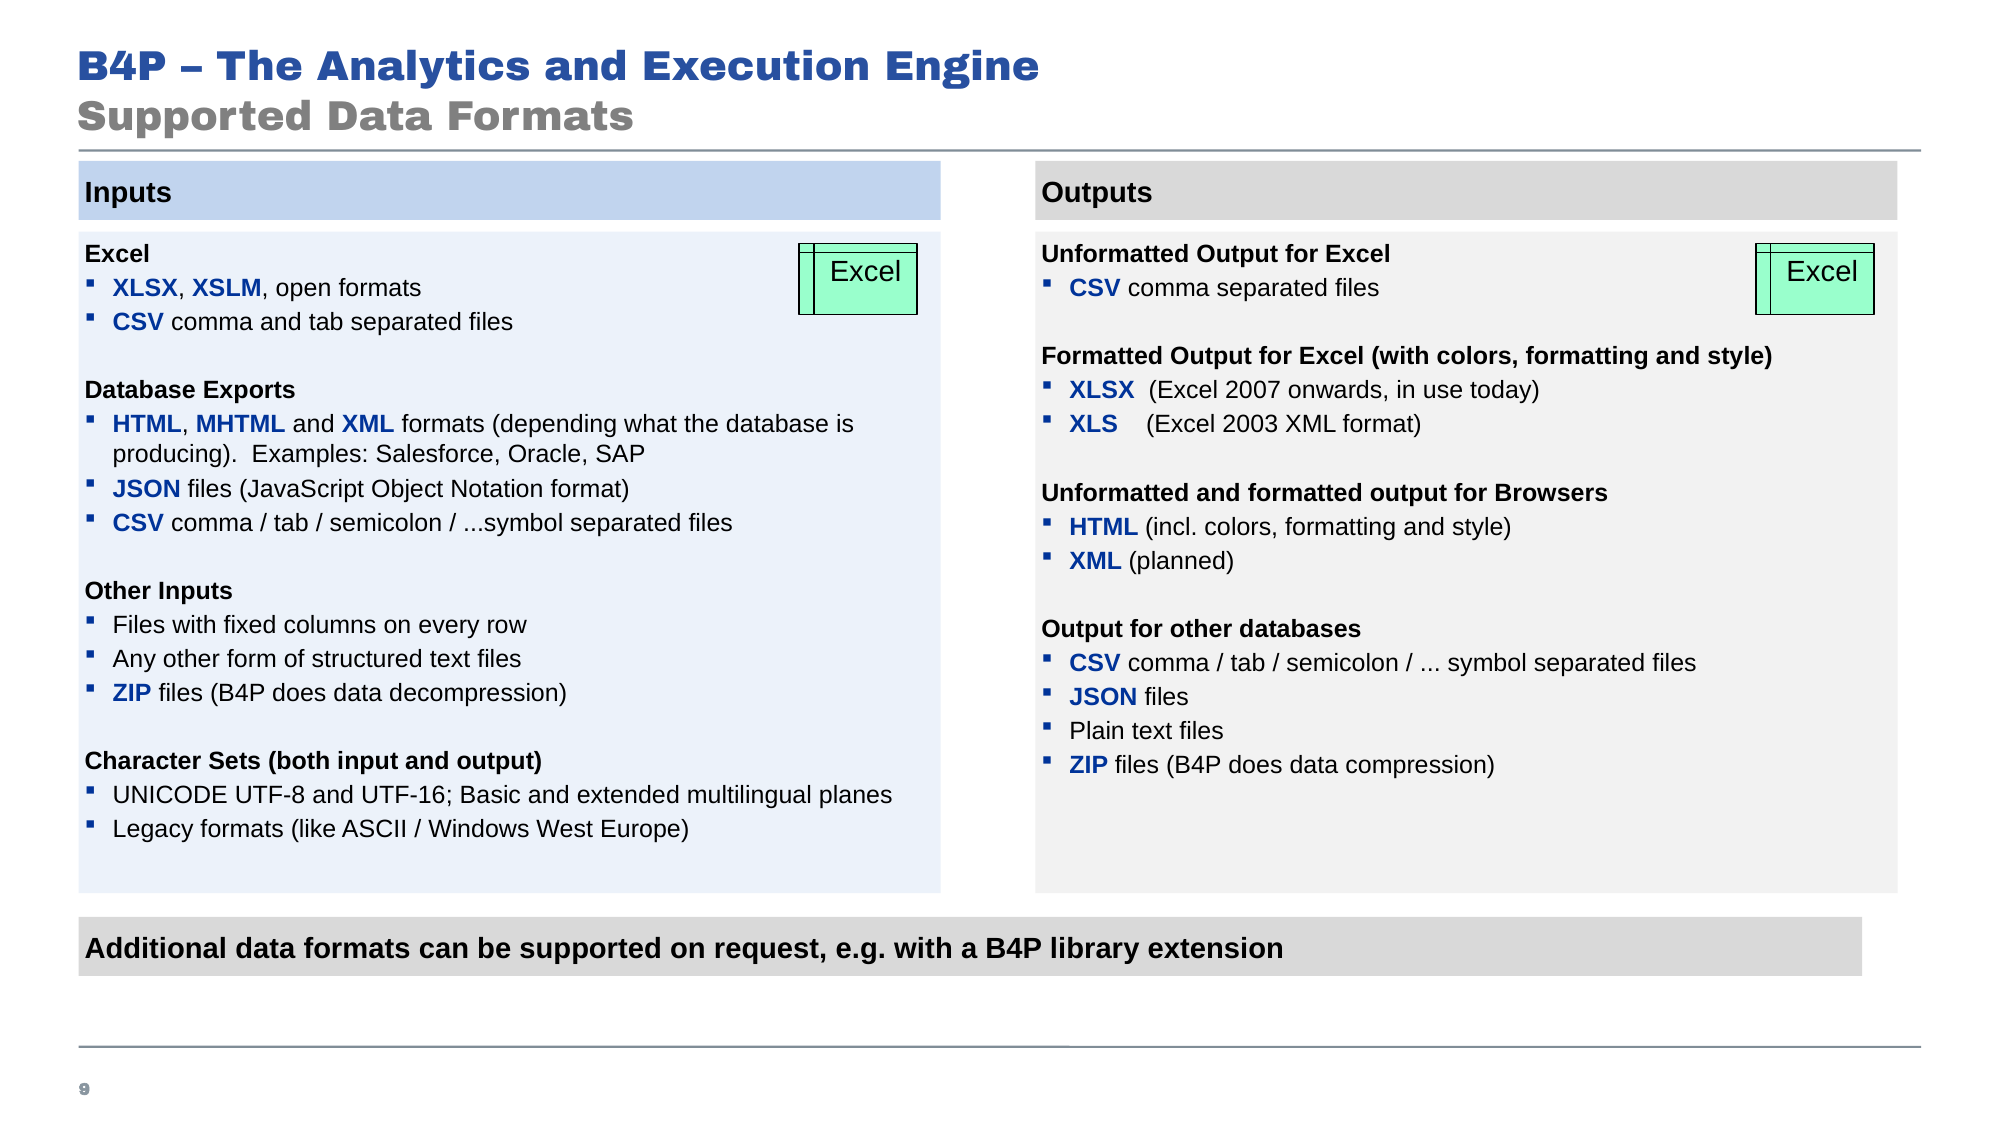

# B4P – The Analytics and Execution Engine Supported Data Formats
Inputs
Outputs
Excel
XLSX, XSLM, open formats
CSV comma and tab separated files

Database Exports
HTML, MHTML and XML formats (depending what the database is producing).  Examples: Salesforce, Oracle, SAP
JSON files (JavaScript Object Notation format)
CSV comma / tab / semicolon / ...symbol separated files

Other Inputs
Files with fixed columns on every row
Any other form of structured text files
ZIP files (B4P does data decompression)

Character Sets (both input and output)
UNICODE UTF-8 and UTF-16; Basic and extended multilingual planes
Legacy formats (like ASCII / Windows West Europe)
Unformatted Output for Excel
CSV comma separated files

Formatted Output for Excel (with colors, formatting and style)
XLSX  (Excel 2007 onwards, in use today)
XLS    (Excel 2003 XML format)

Unformatted and formatted output for Browsers
HTML (incl. colors, formatting and style)
XML (planned)

Output for other databases
CSV comma / tab / semicolon / ... symbol separated files
JSON files
Plain text files
ZIP files (B4P does data compression)
Excel
Excel
Additional data formats can be supported on request, e.g. with a B4P library extension